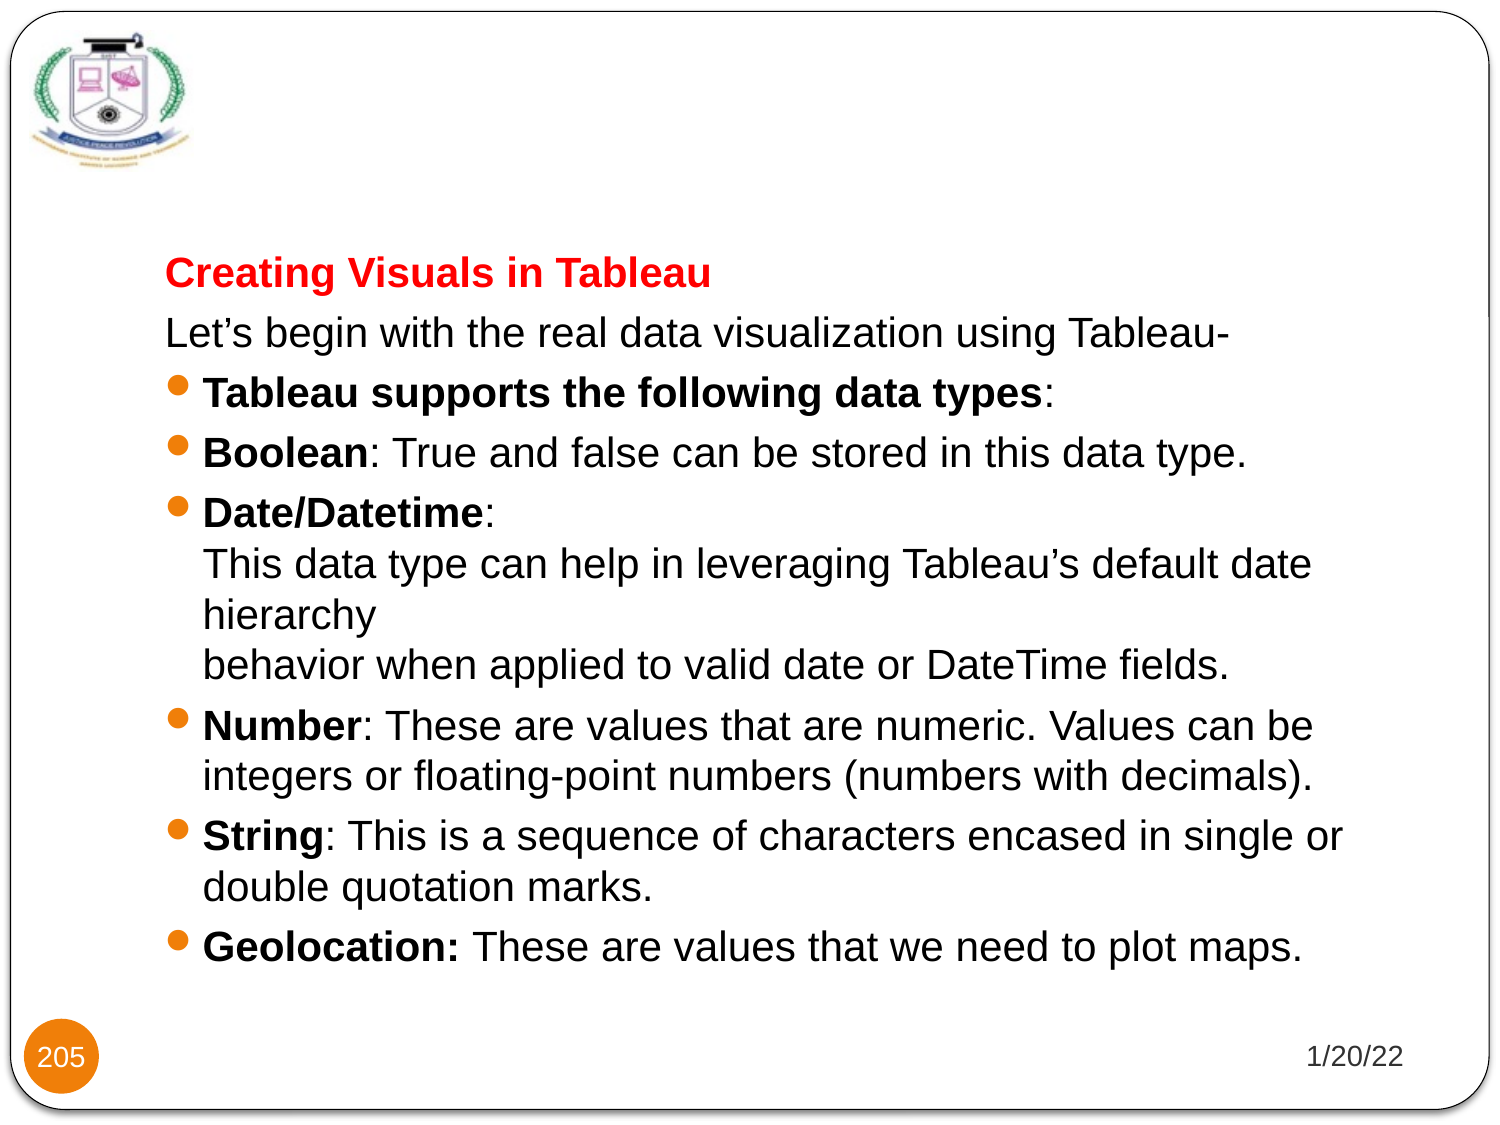

#
Creating Visuals in Tableau
Let’s begin with the real data visualization using Tableau-
Tableau supports the following data types:
Boolean: True and false can be stored in this data type.
Date/Datetime:
This data type can help in leveraging Tableau’s default date hierarchy
behavior when applied to valid date or DateTime fields.
Number: These are values that are numeric. Values can be integers or floating-point numbers (numbers with decimals).
String: This is a sequence of characters encased in single or double quotation marks.
Geolocation: These are values that we need to plot maps.

1/20/22
205